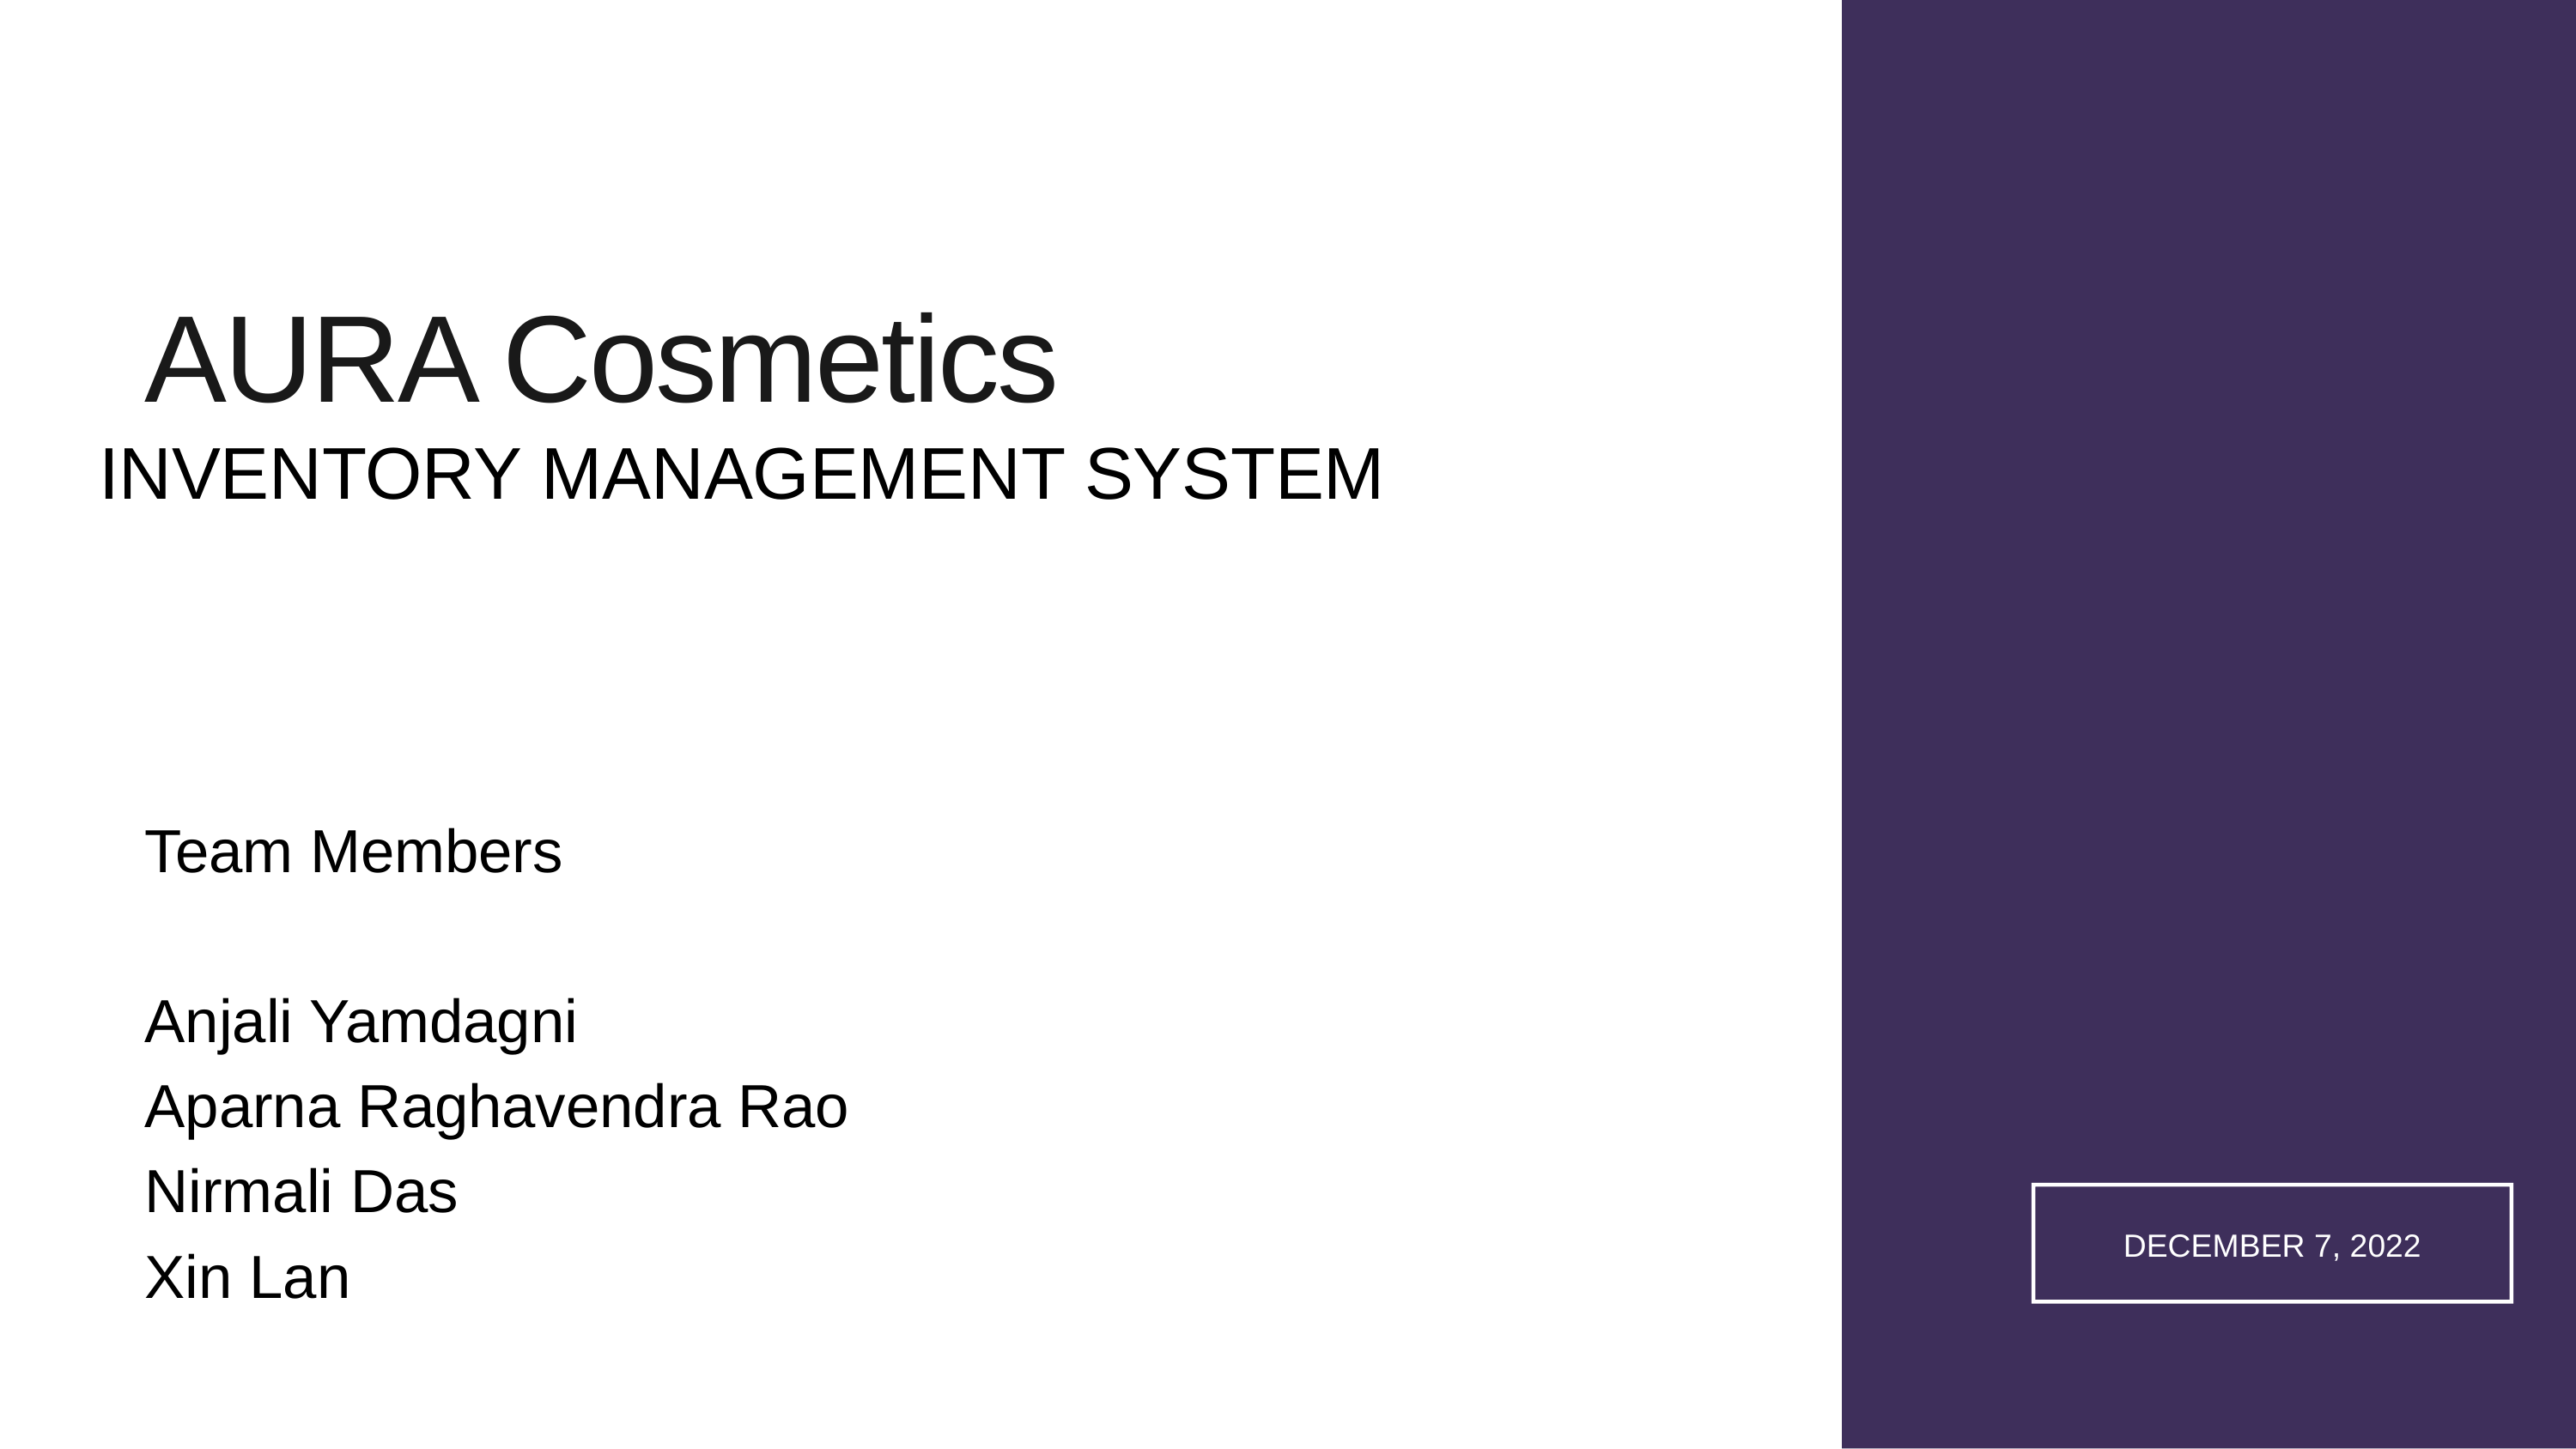

AURA Cosmetics
INVENTORY MANAGEMENT SYSTEM
Team Members

Anjali Yamdagni
Aparna Raghavendra Rao
Nirmali Das
Xin Lan

DECEMBER 7, 2022